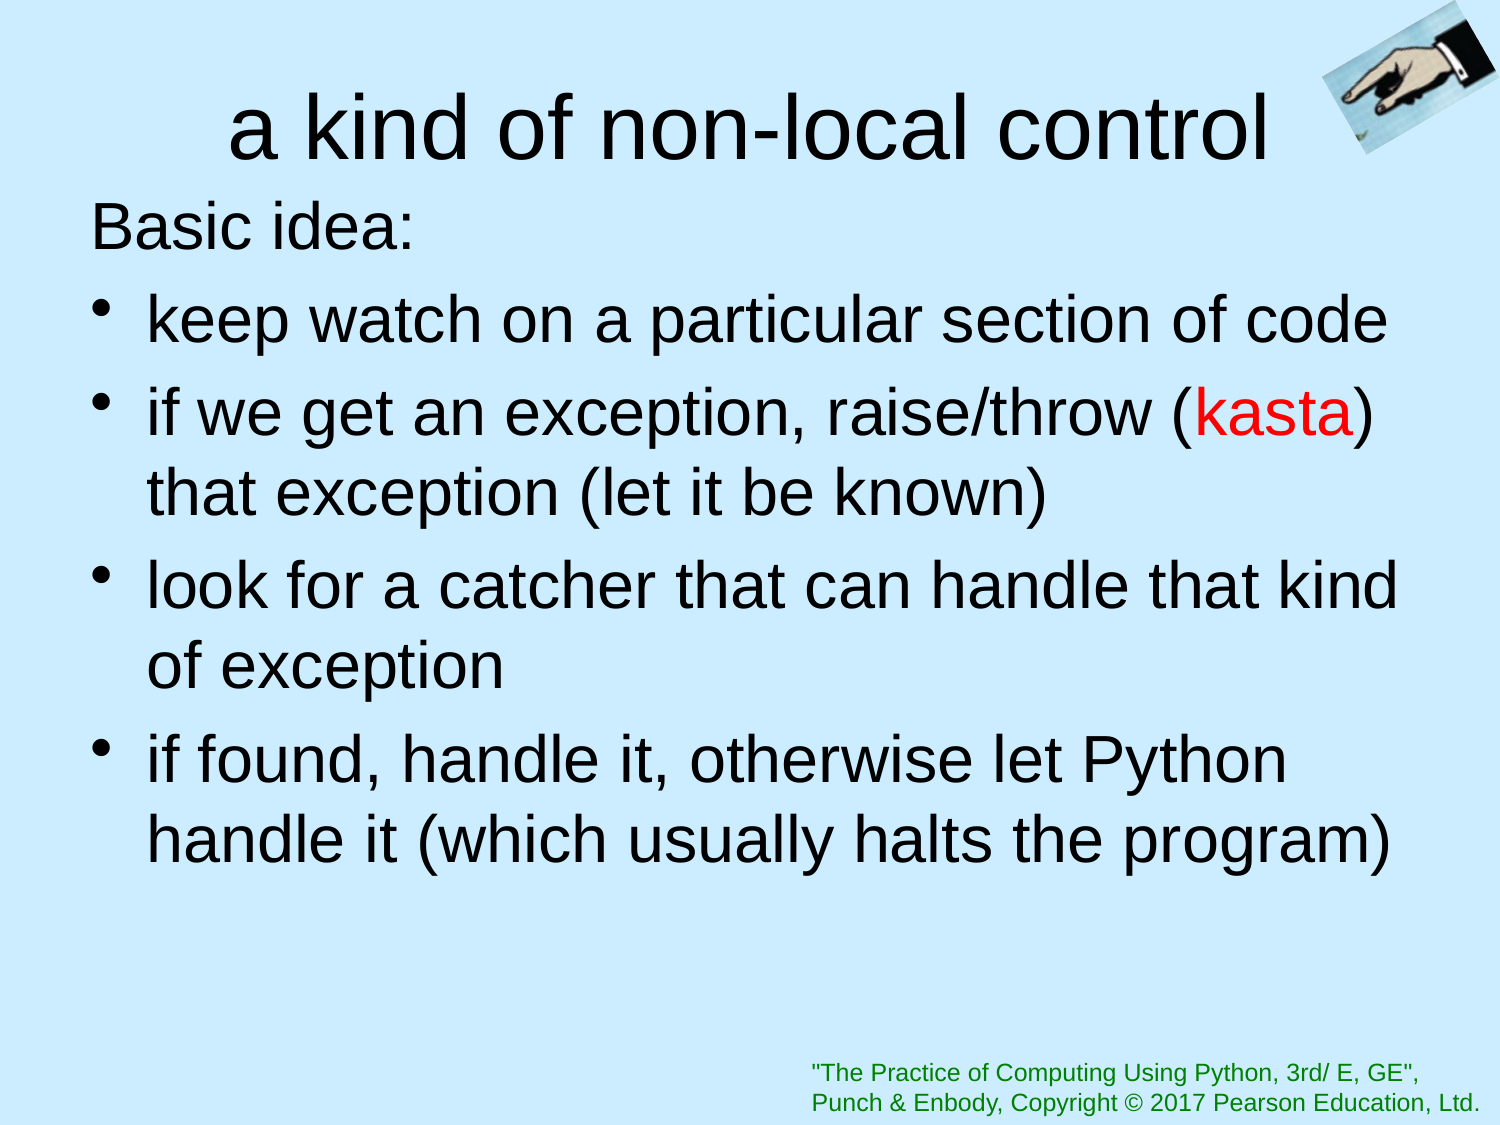

# a kind of non-local control
Basic idea:
keep watch on a particular section of code
if we get an exception, raise/throw (kasta) that exception (let it be known)
look for a catcher that can handle that kind of exception
if found, handle it, otherwise let Python handle it (which usually halts the program)